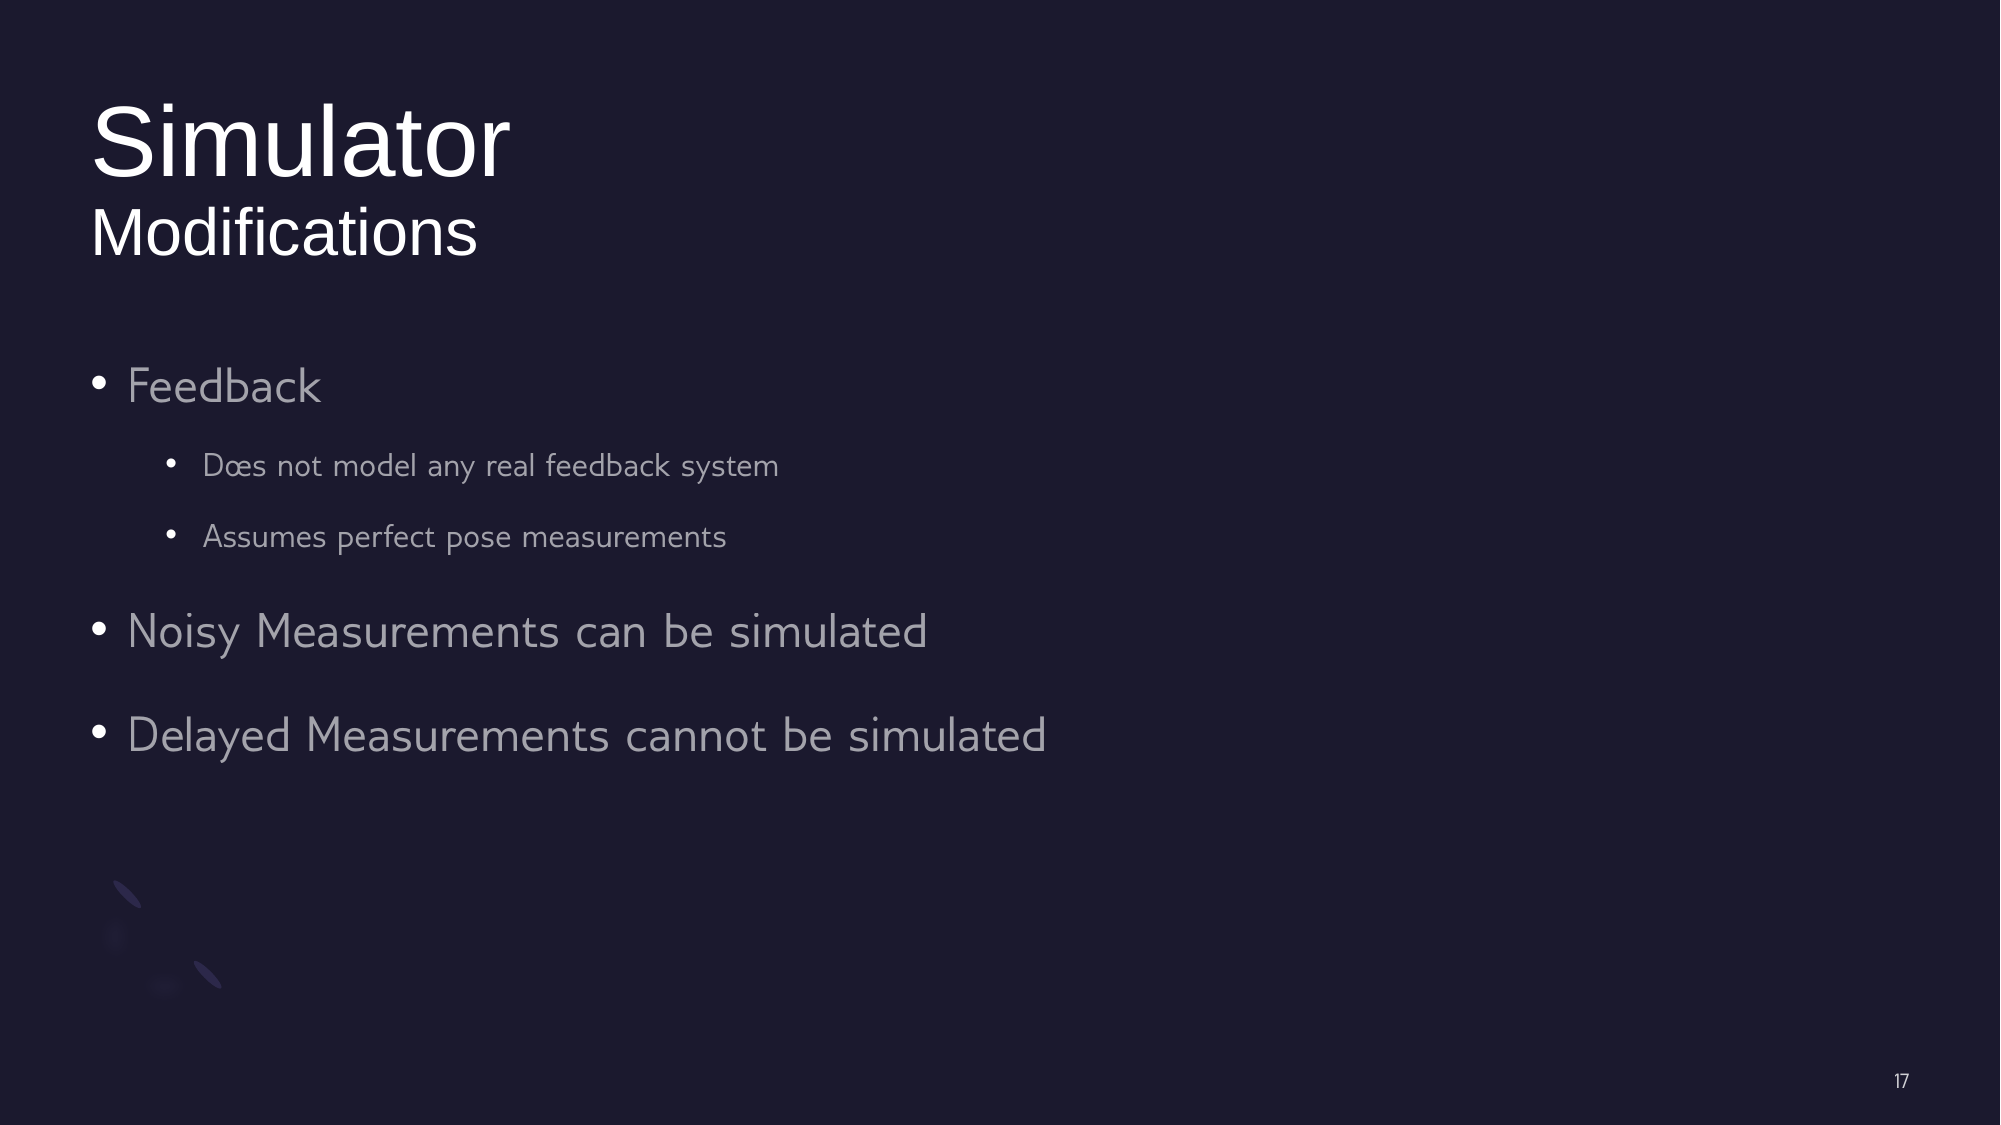

# Simulator Modifications
Feedback
Does not model any real feedback system
Assumes perfect pose measurements
Noisy Measurements can be simulated
Delayed Measurements cannot be simulated

17